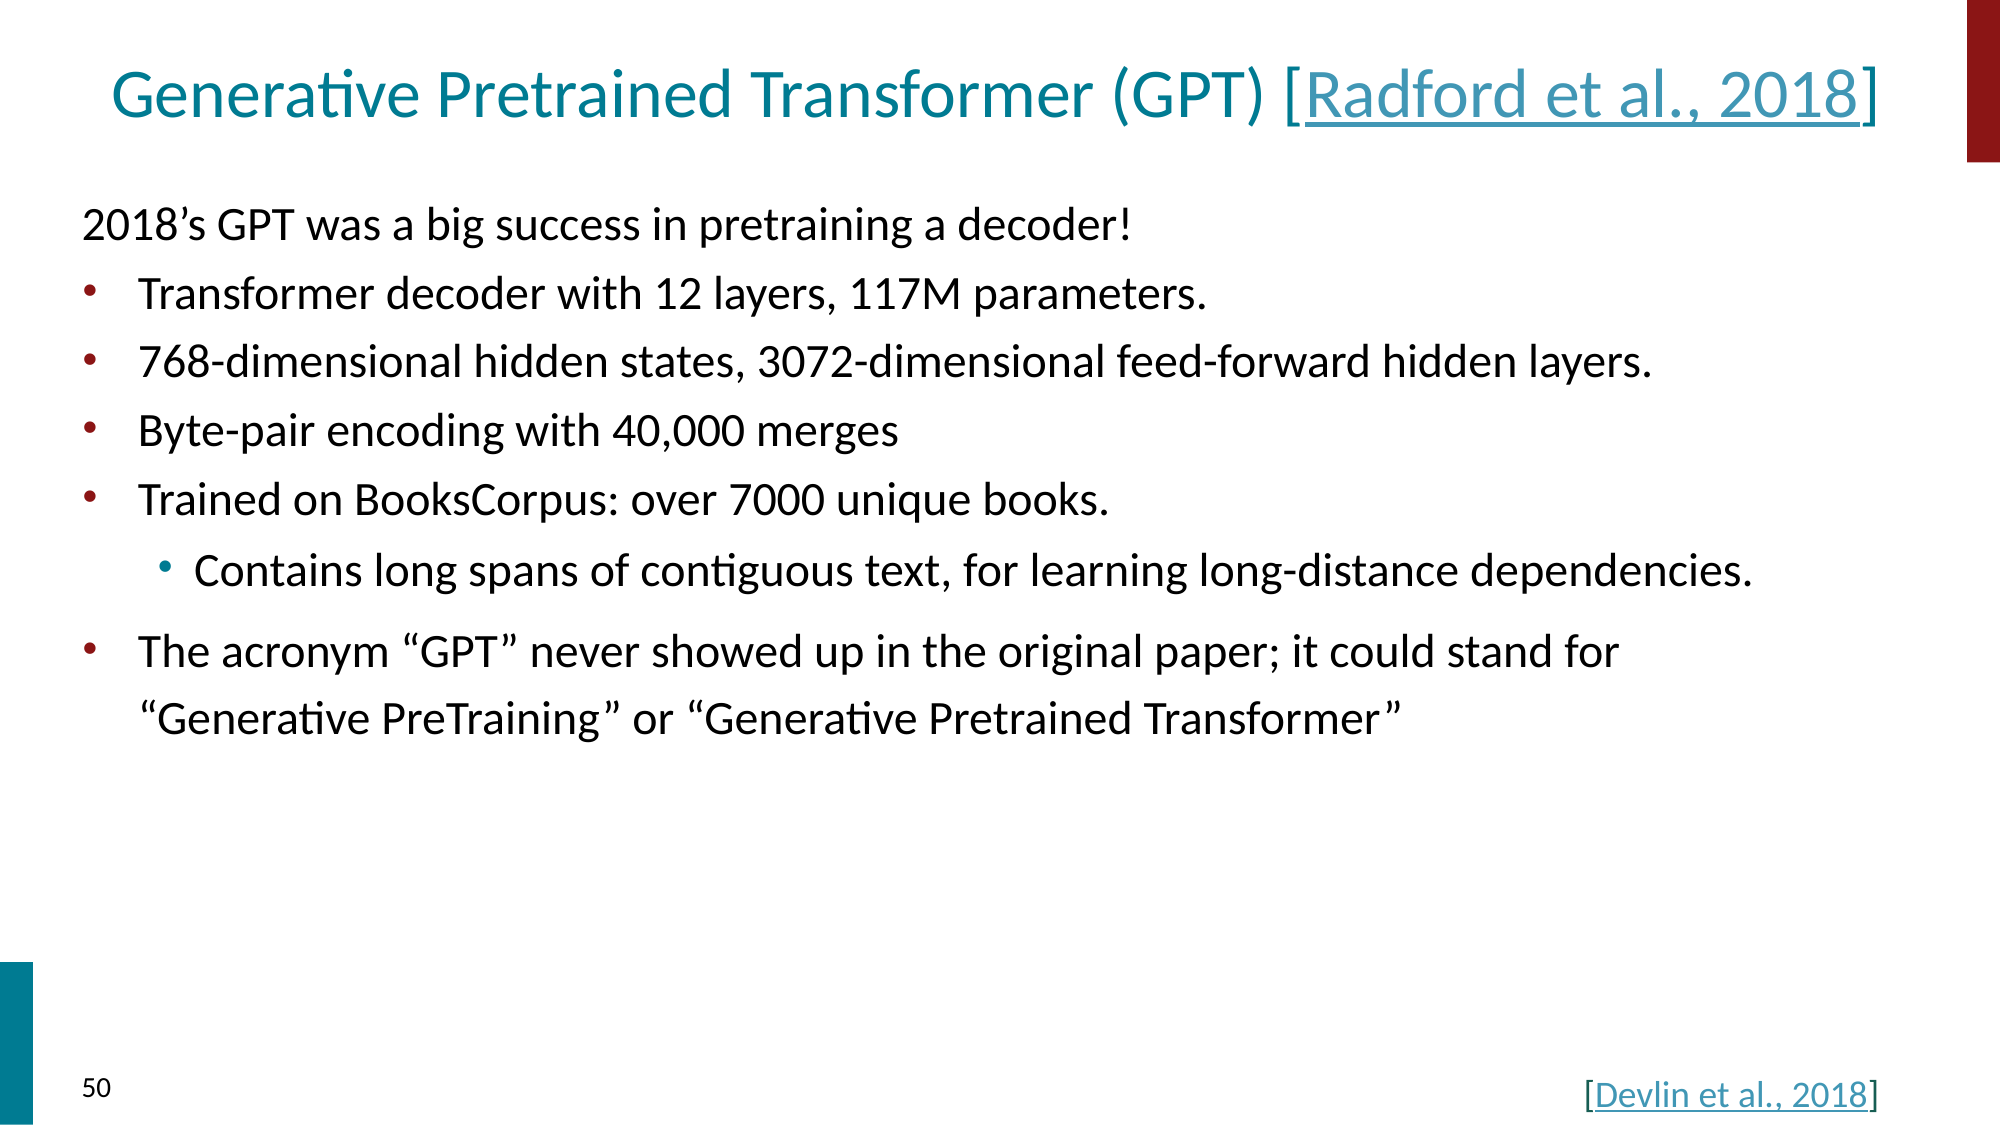

# Generative Pretrained Transformer (GPT) [Radford et al., 2018]
2018’s GPT was a big success in pretraining a decoder!
Transformer decoder with 12 layers, 117M parameters.
768-dimensional hidden states, 3072-dimensional feed-forward hidden layers.
Byte-pair encoding with 40,000 merges
Trained on BooksCorpus: over 7000 unique books.
Contains long spans of contiguous text, for learning long-distance dependencies.
The acronym “GPT” never showed up in the original paper; it could stand for “Generative PreTraining” or “Generative Pretrained Transformer”
50
[Devlin et al., 2018]